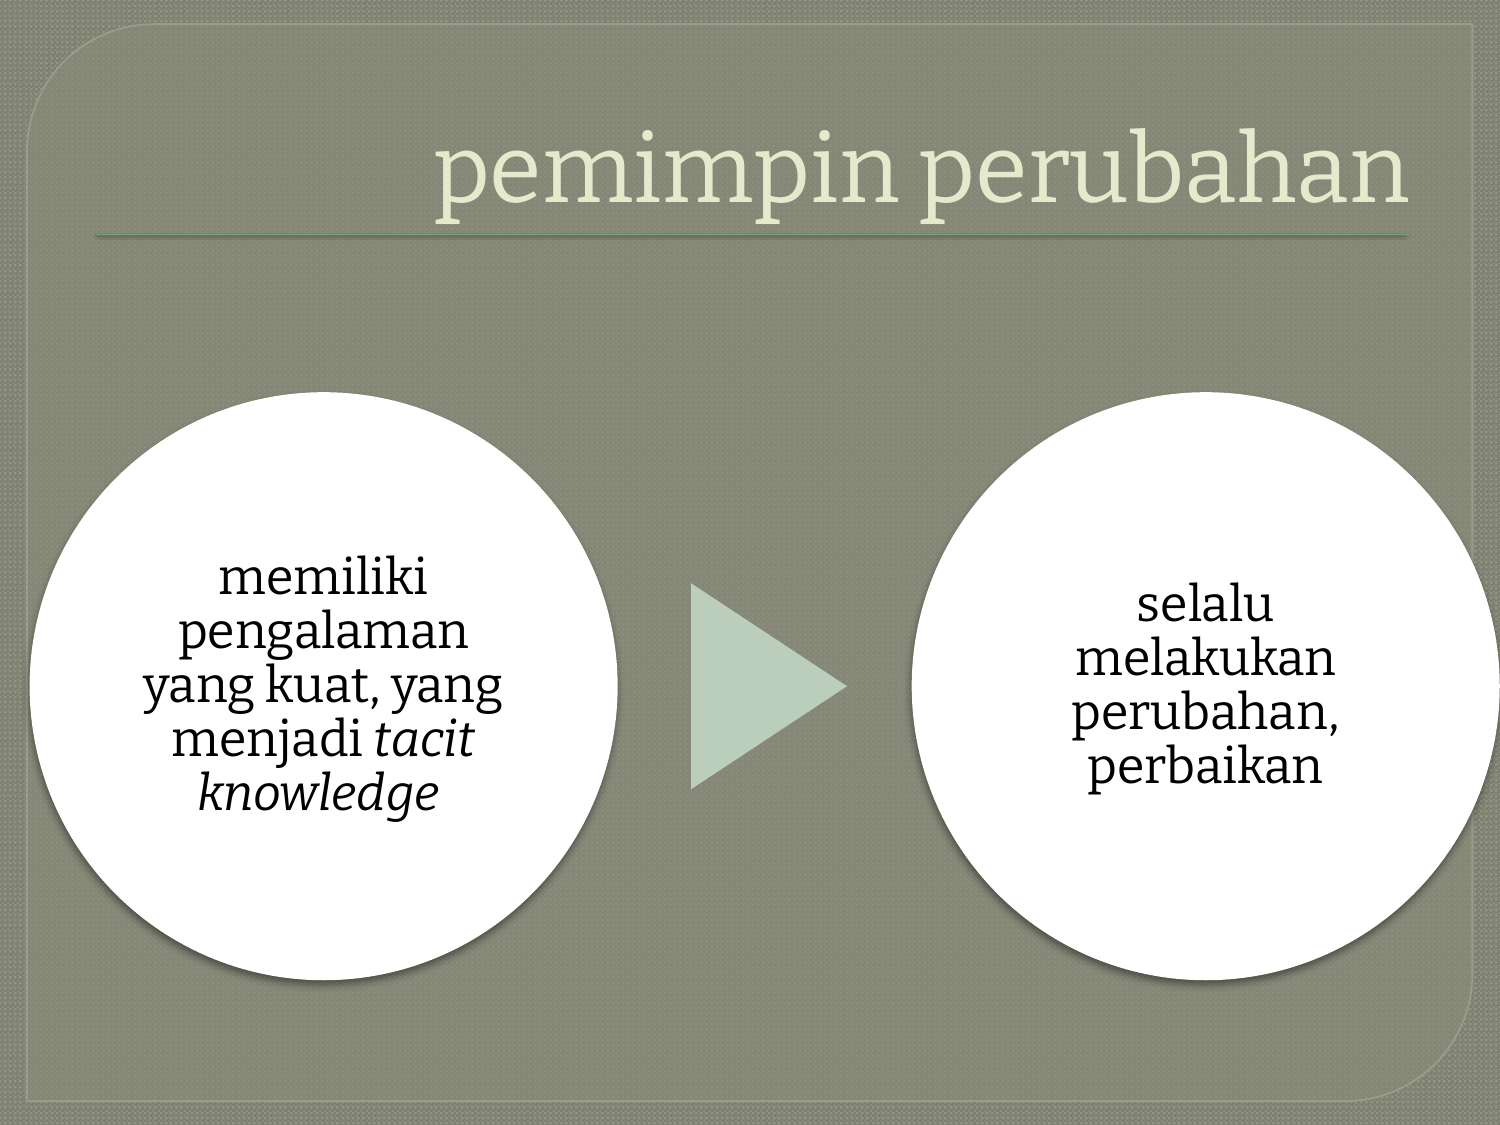

# pemimpin perubahan
memiliki pengalaman yang kuat, yang menjadi tacit knowledge
selalu melakukan perubahan, perbaikan